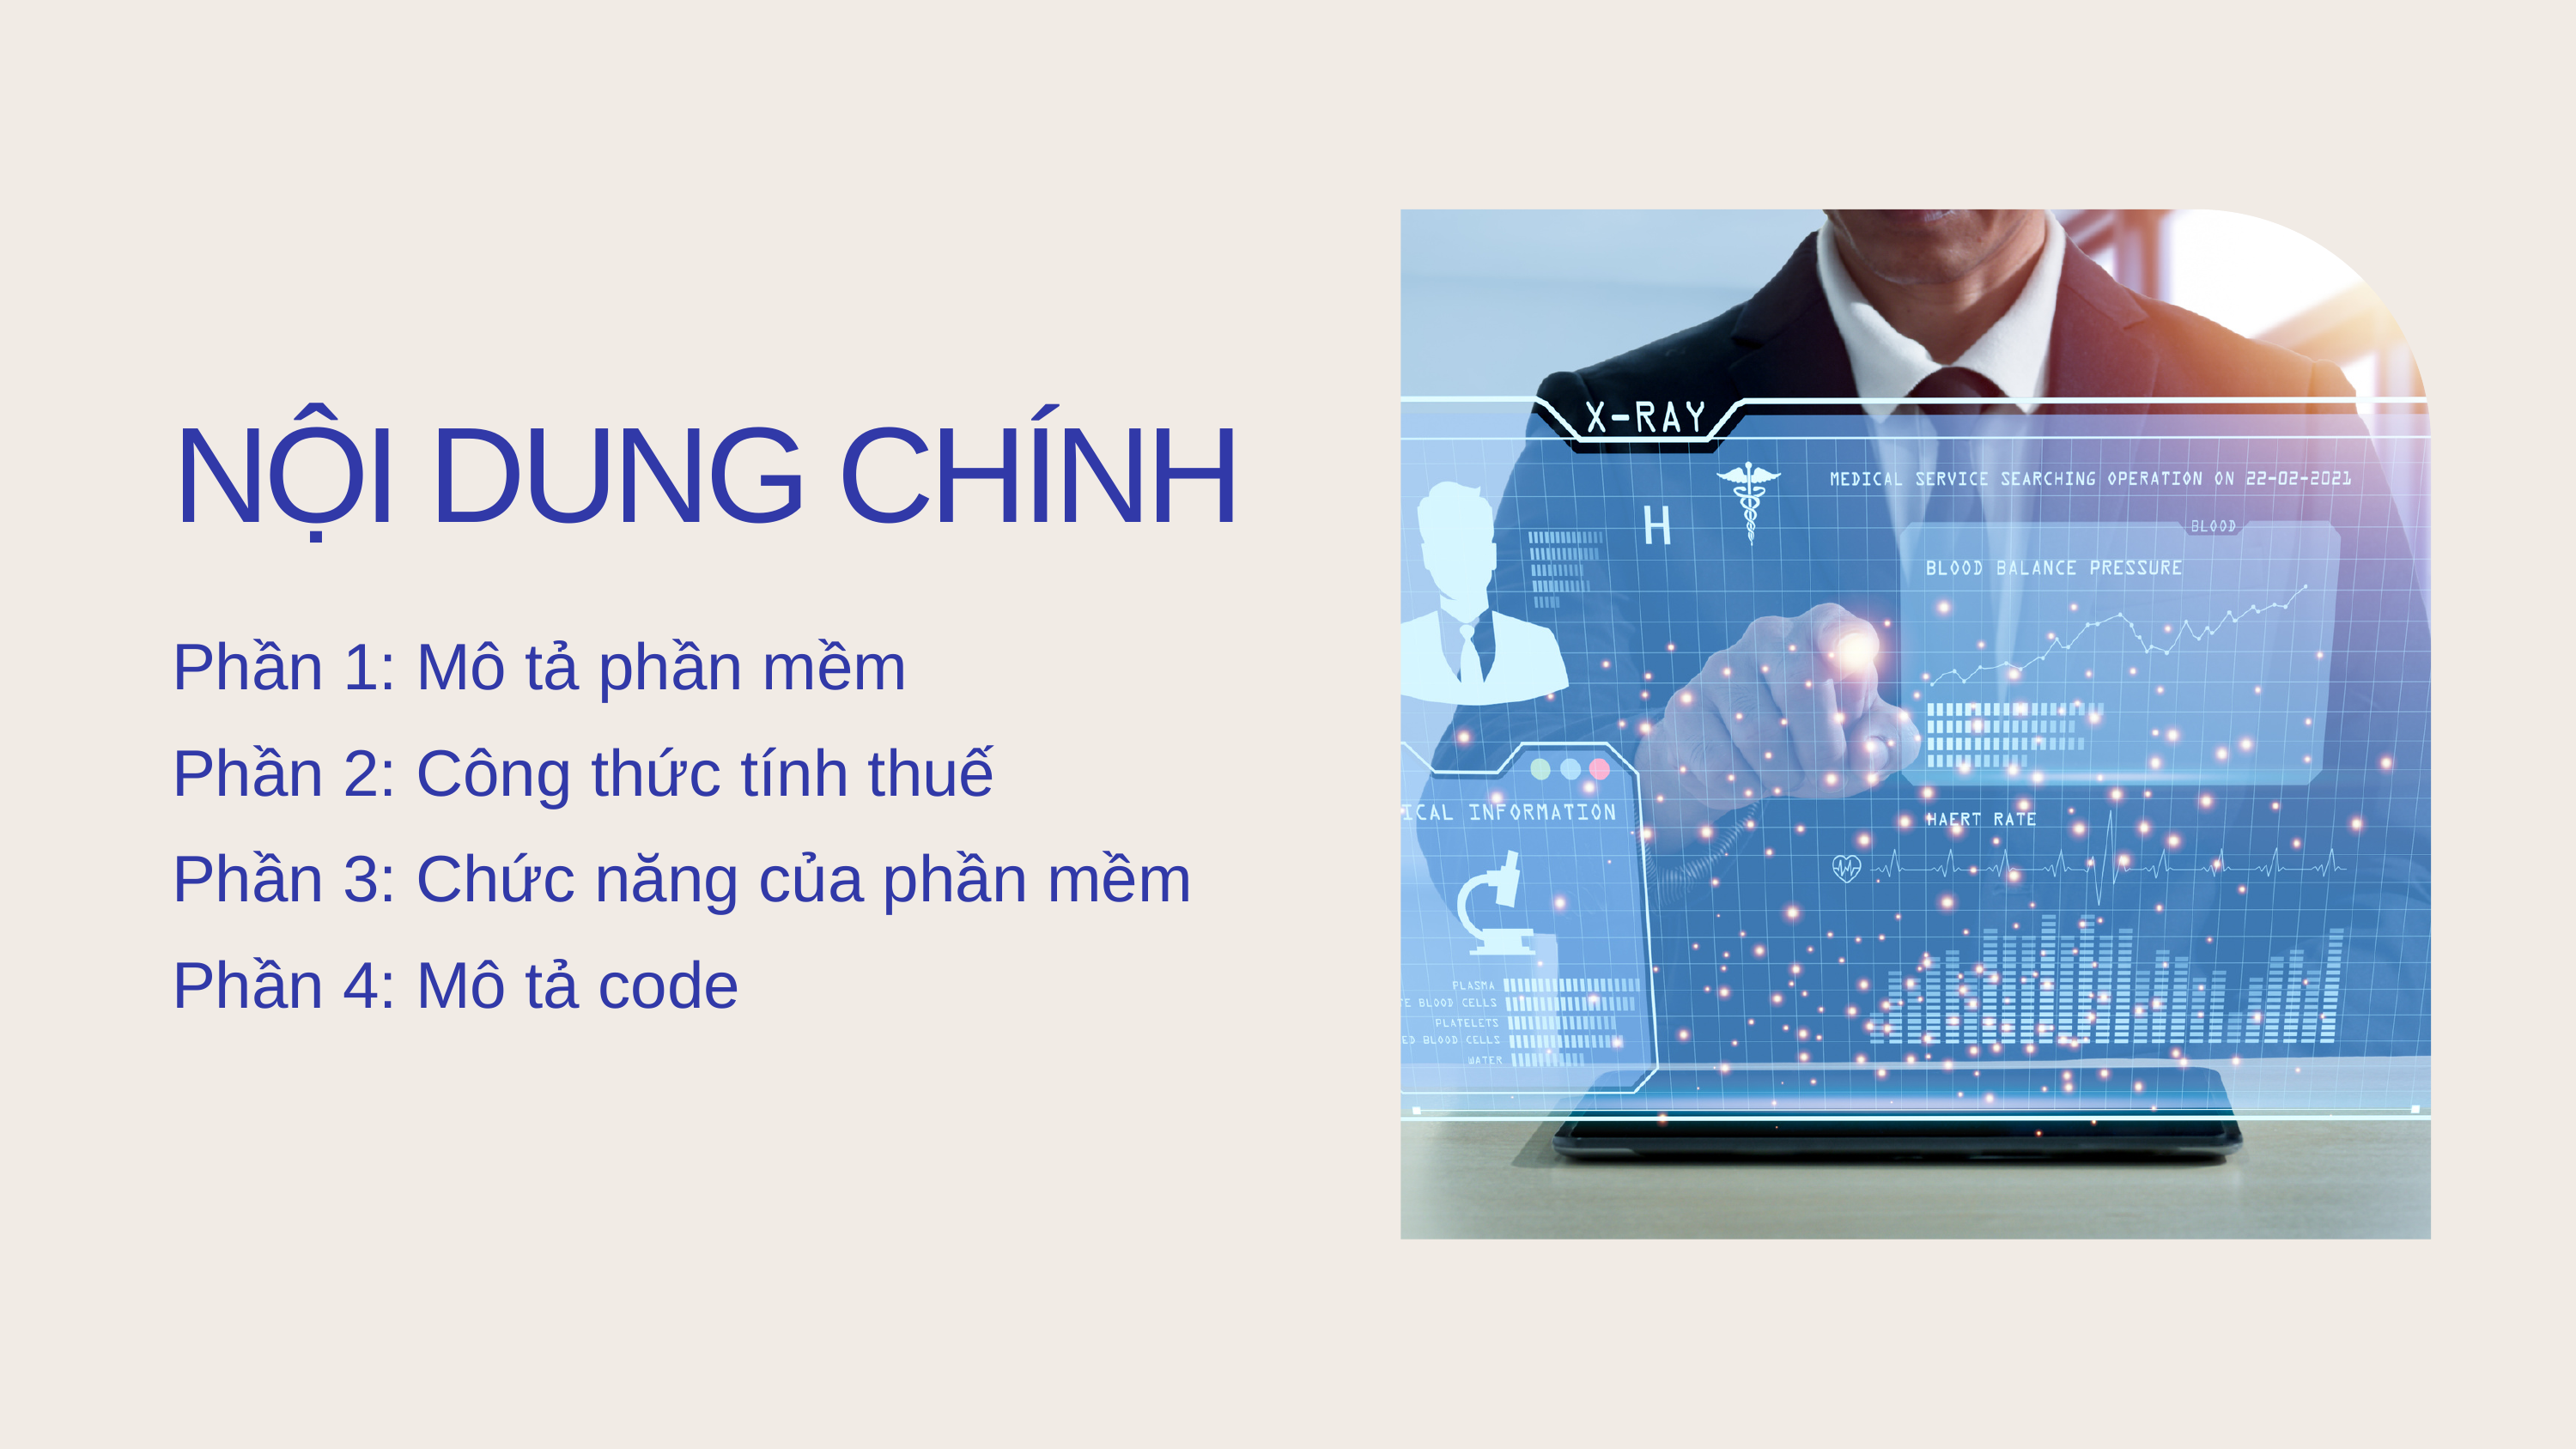

NỘI DUNG CHÍNH
Phần 1: Mô tả phần mềm
Phần 2: Công thức tính thuế
Phần 3: Chức năng của phần mềm
Phần 4: Mô tả code